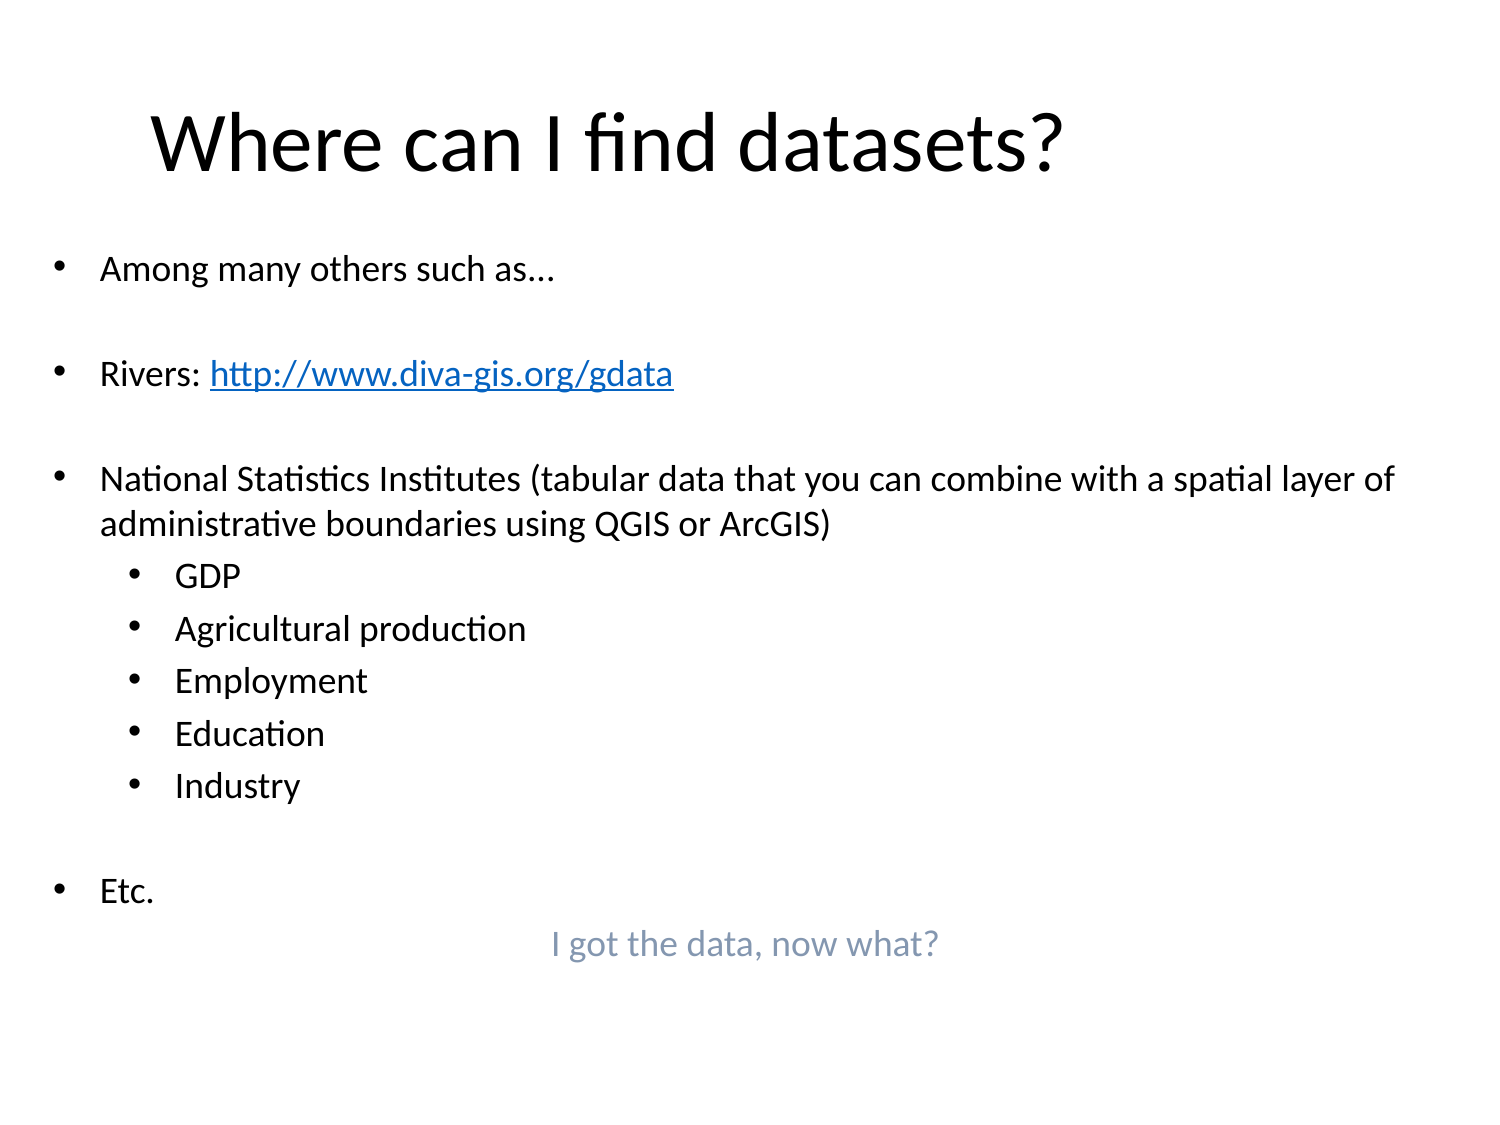

Where can I find datasets?
Among many others such as...

Rivers: http://www.diva-gis.org/gdata

National Statistics Institutes (tabular data that you can combine with a spatial layer of administrative boundaries using QGIS or ArcGIS)
GDP
Agricultural production
Employment
Education
Industry

Etc.
I got the data, now what?